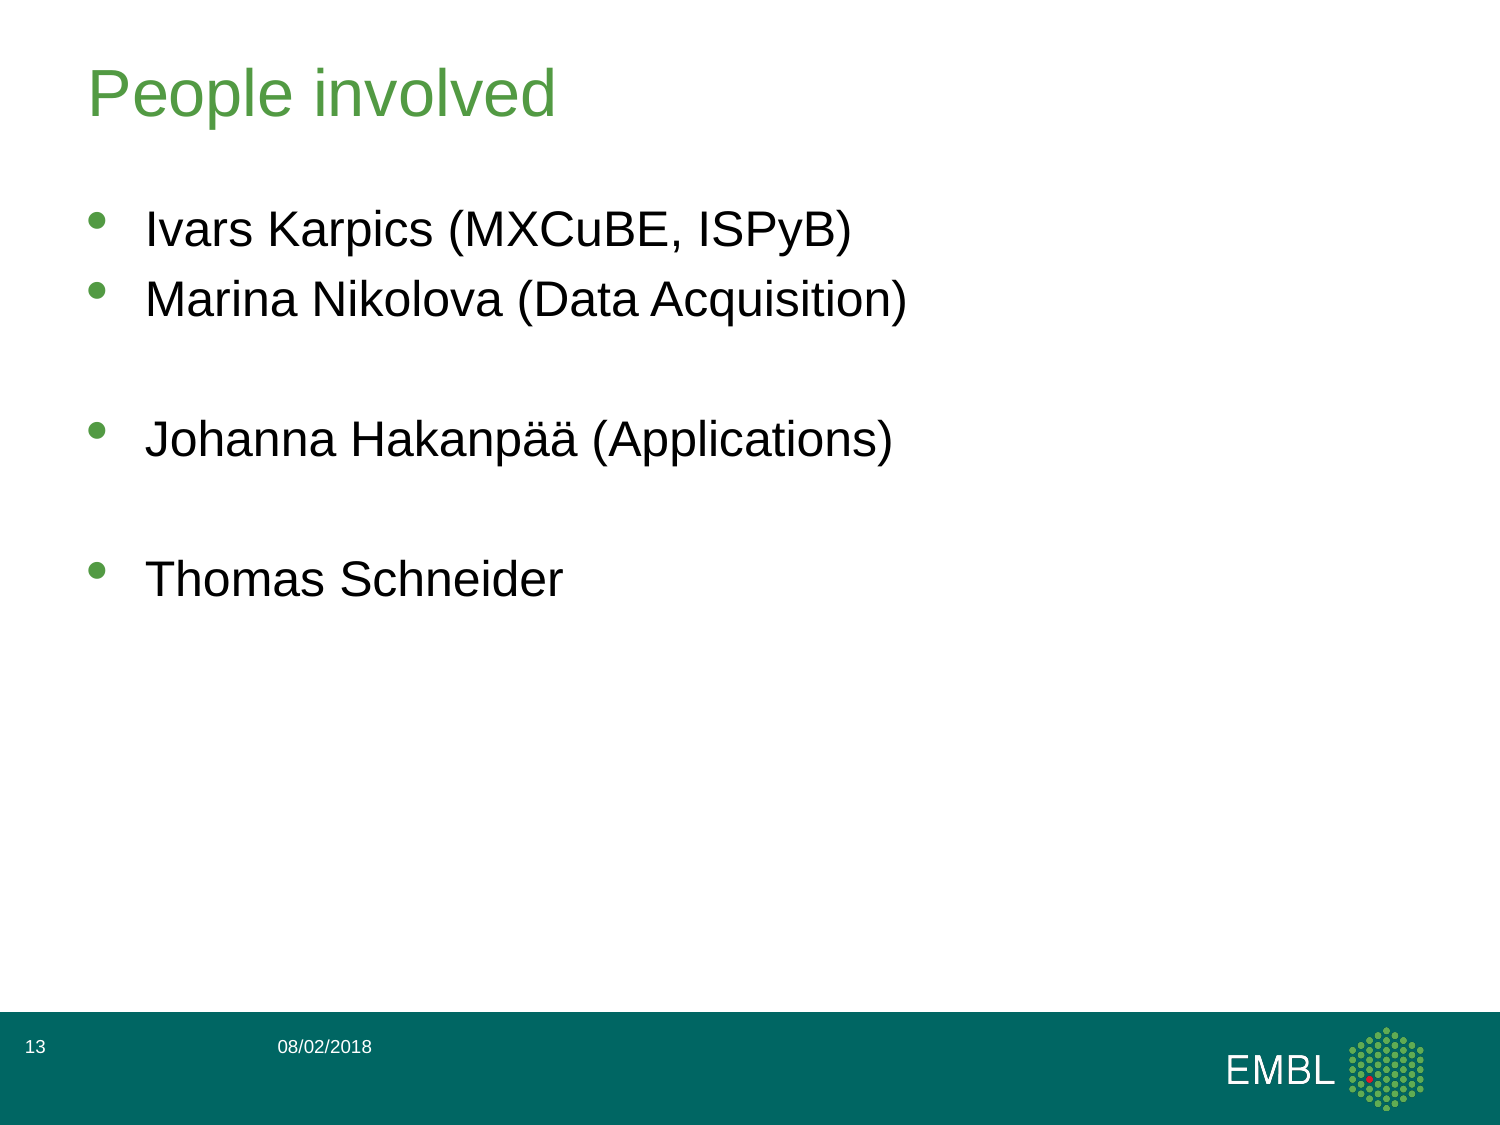

People involved
Ivars Karpics (MXCuBE, ISPyB)
Marina Nikolova (Data Acquisition)

Johanna Hakanpää (Applications)

Thomas Schneider
13
08/02/2018